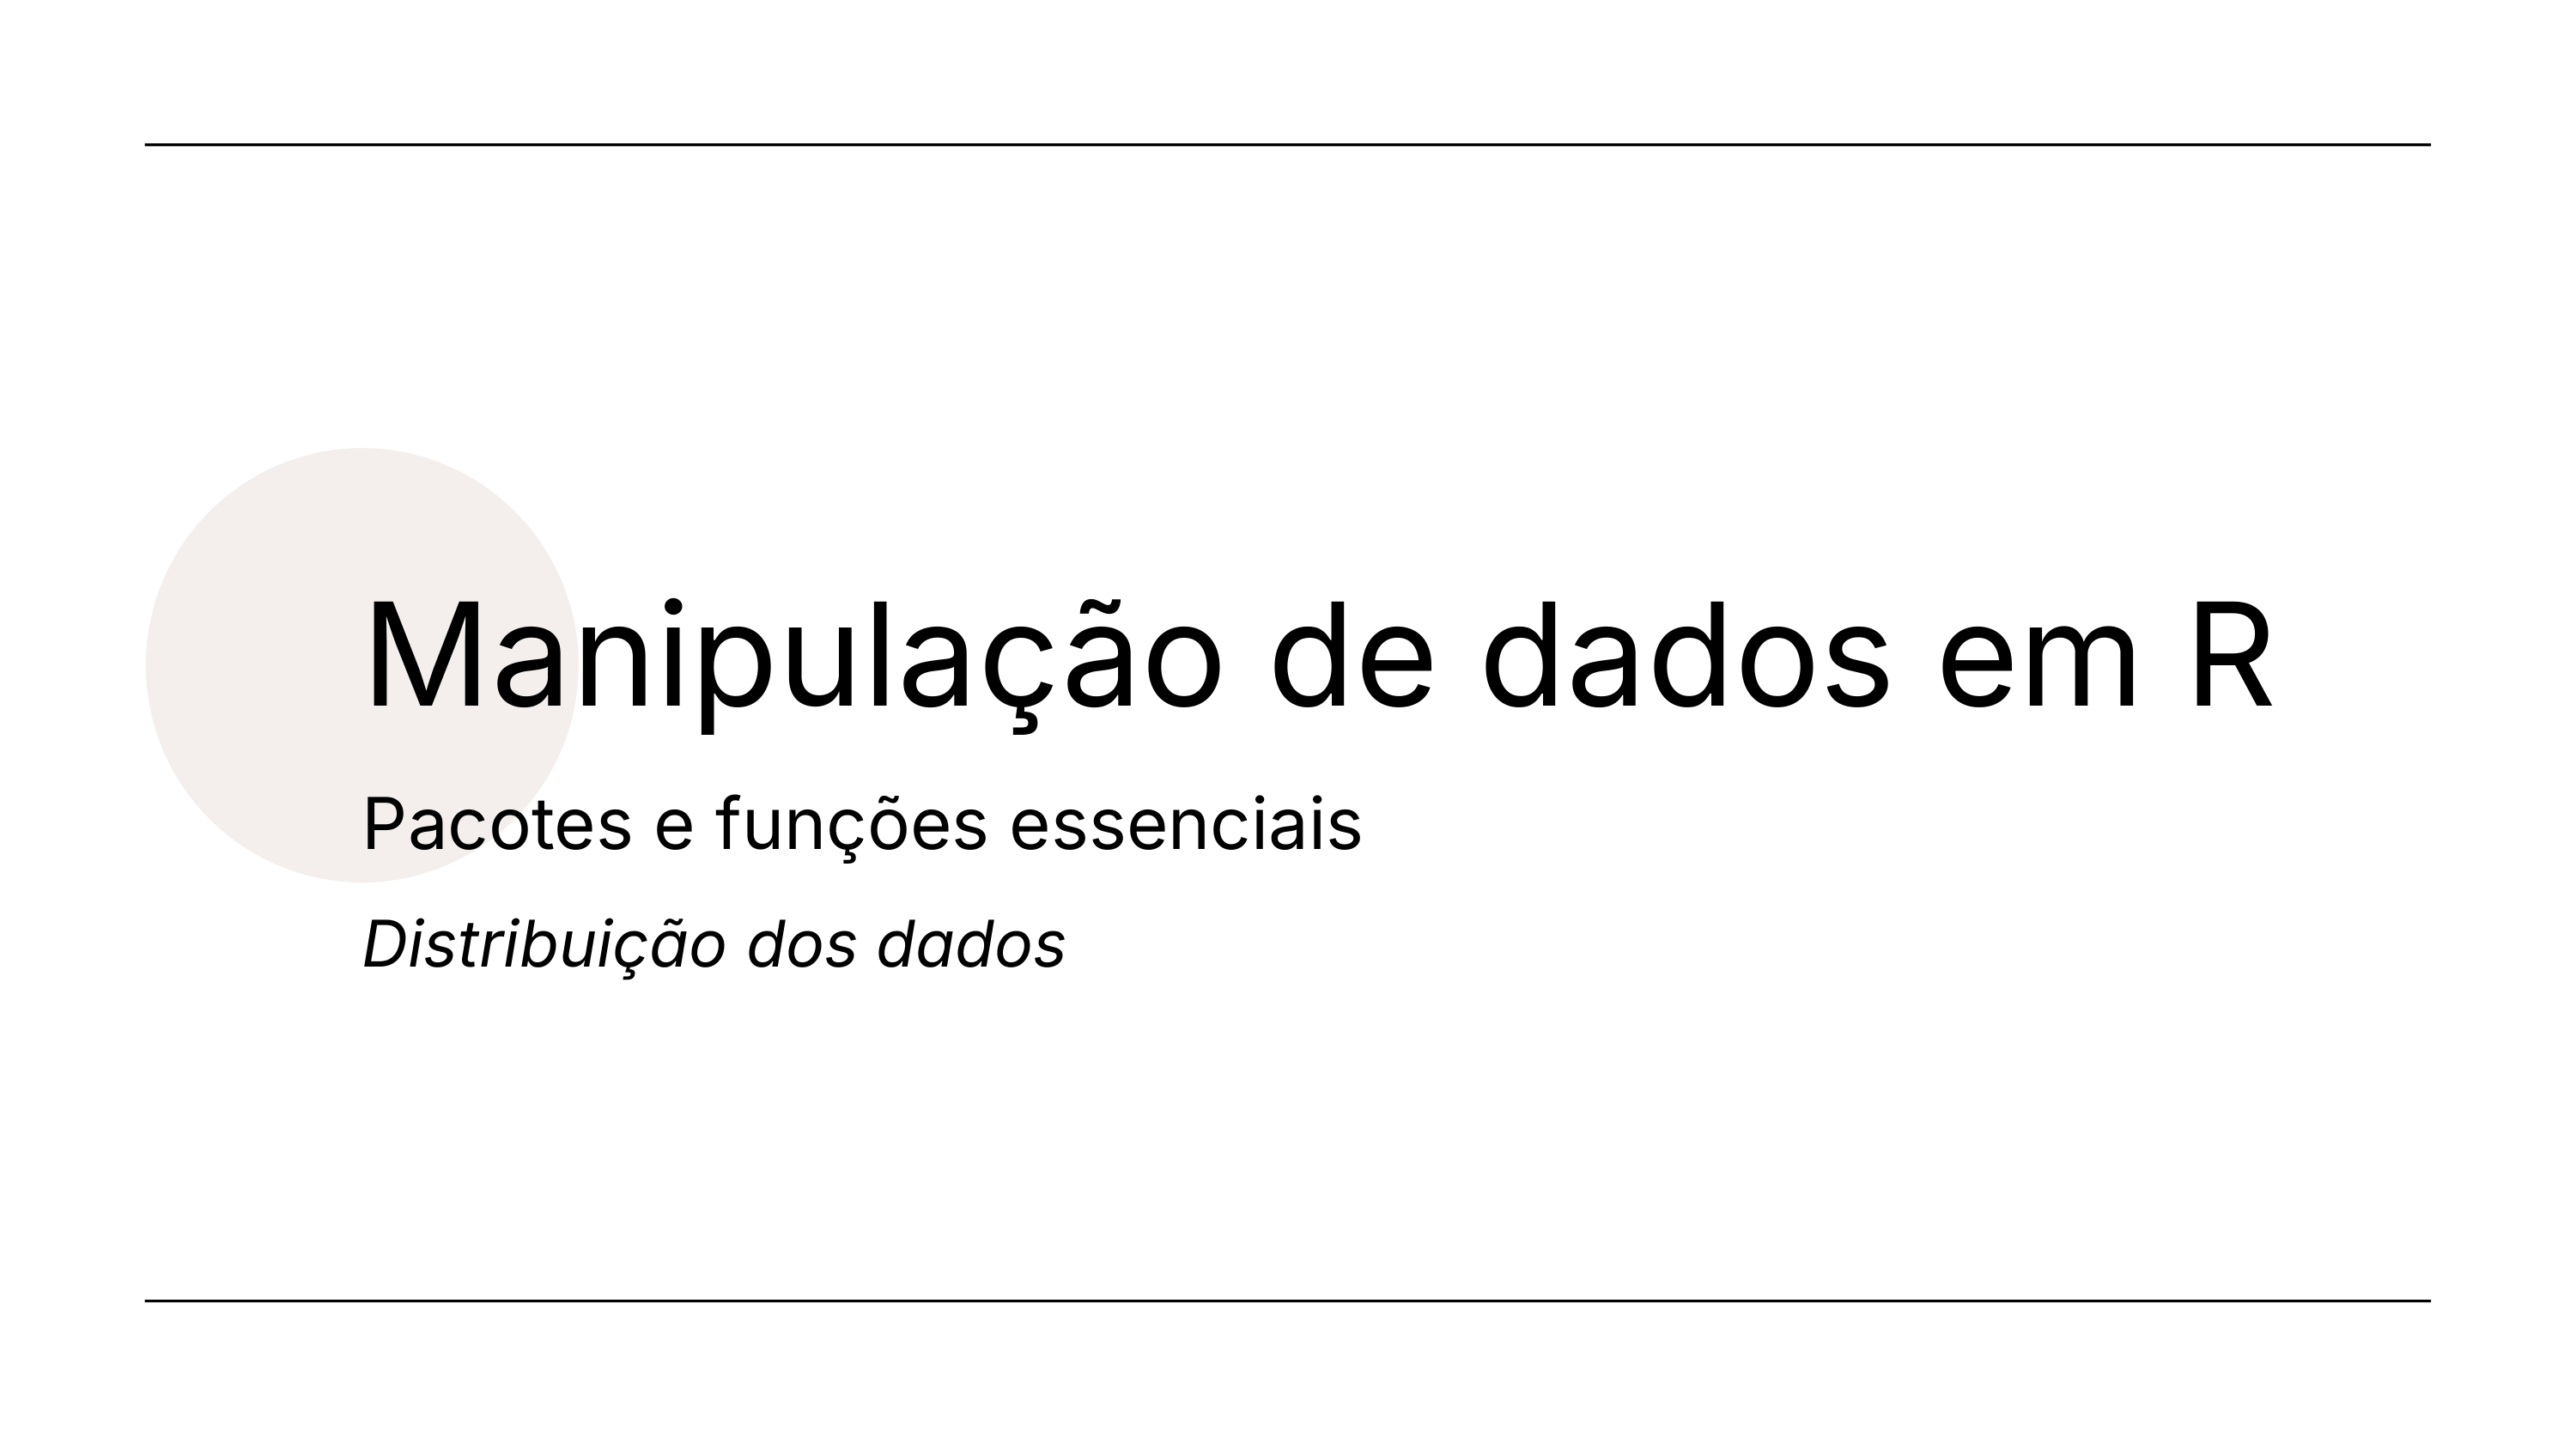

Manipulação de dados em R
Pacotes e funções essenciais
Distribuição dos dados